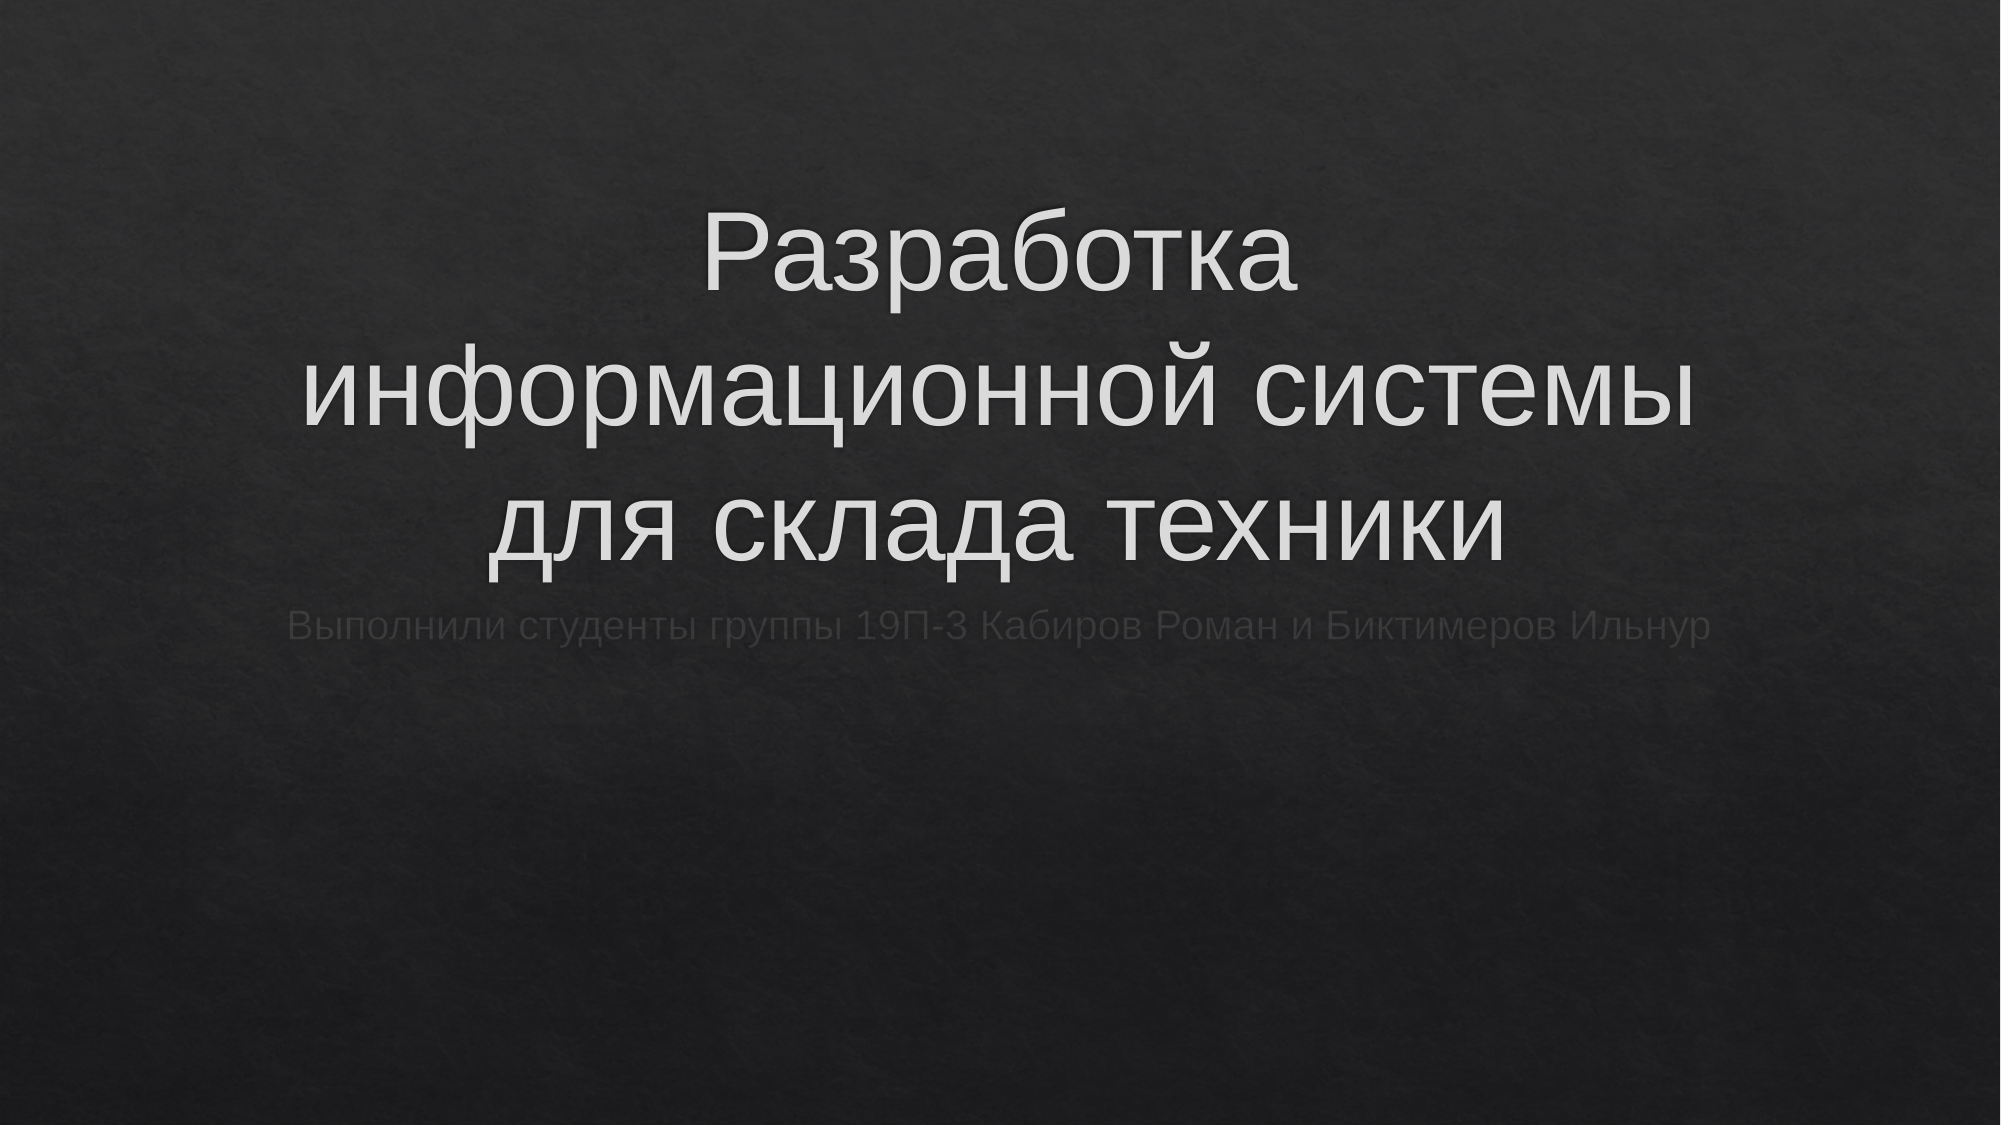

# Разработка информационной системы для склада техники
Выполнили студенты группы 19П-3 Кабиров Роман и Биктимеров Ильнур